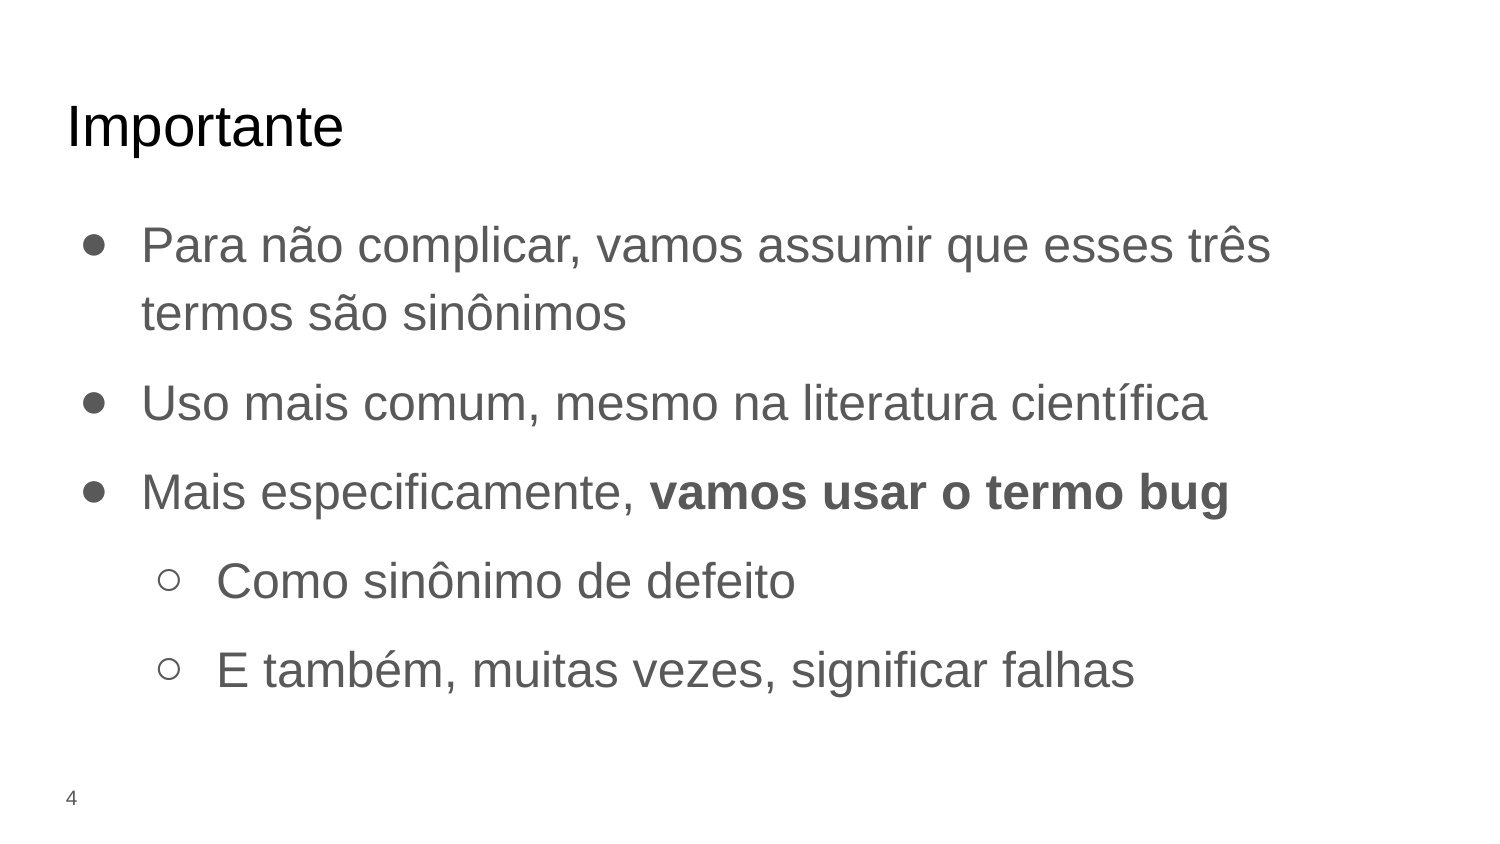

# Importante
Para não complicar, vamos assumir que esses três termos são sinônimos
Uso mais comum, mesmo na literatura científica
Mais especificamente, vamos usar o termo bug
Como sinônimo de defeito
E também, muitas vezes, significar falhas

4